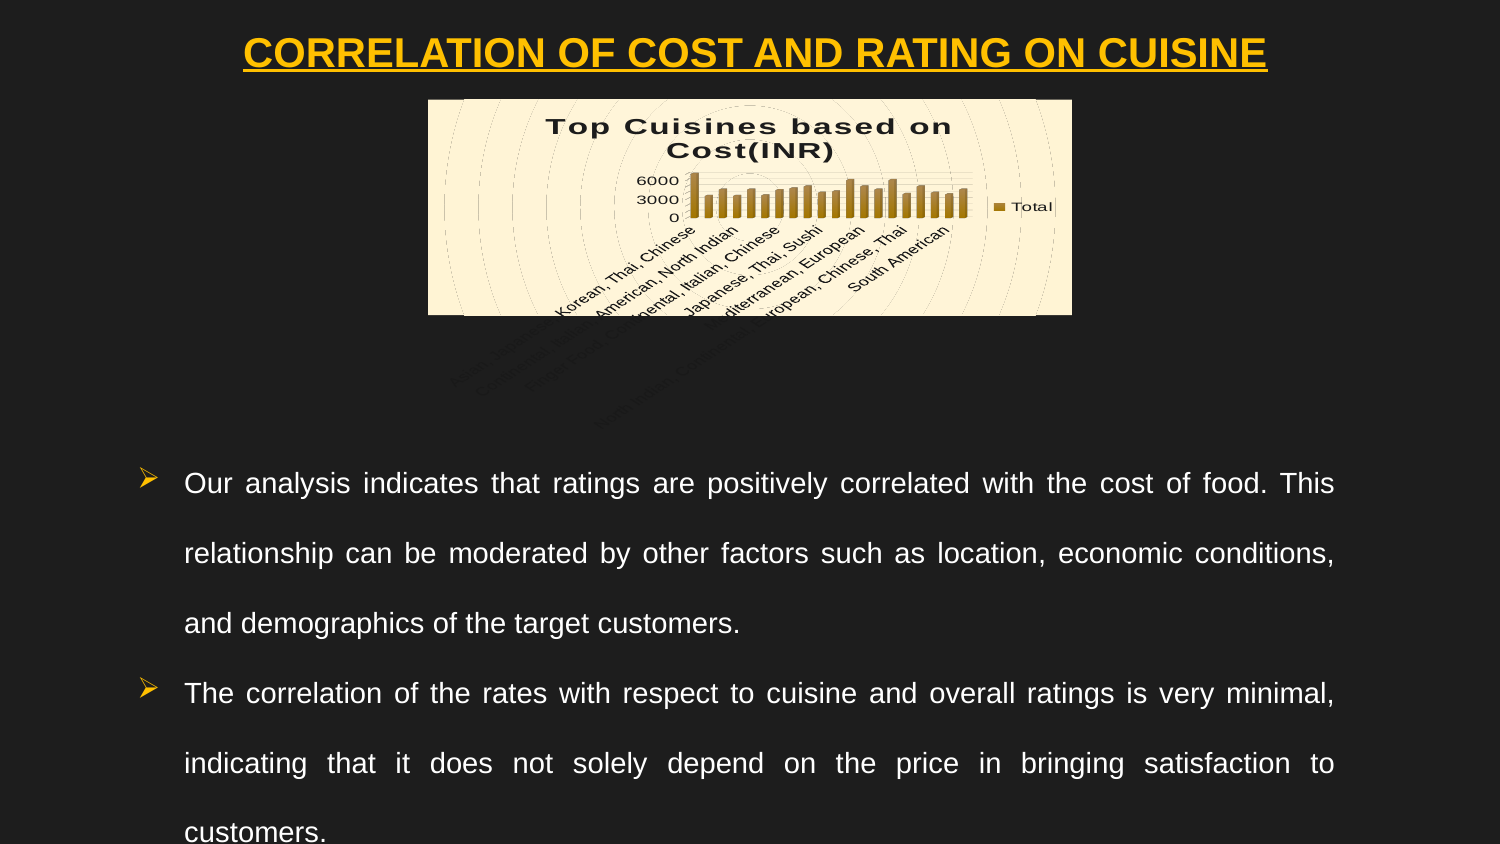

CORRELATION OF COST AND RATING ON CUISINE

[unsupported chart]

Our analysis indicates that ratings are positively correlated with the cost of food. This relationship can be moderated by other factors such as location, economic conditions, and demographics of the target customers.
The correlation of the rates with respect to cuisine and overall ratings is very minimal, indicating that it does not solely depend on the price in bringing satisfaction to customers.